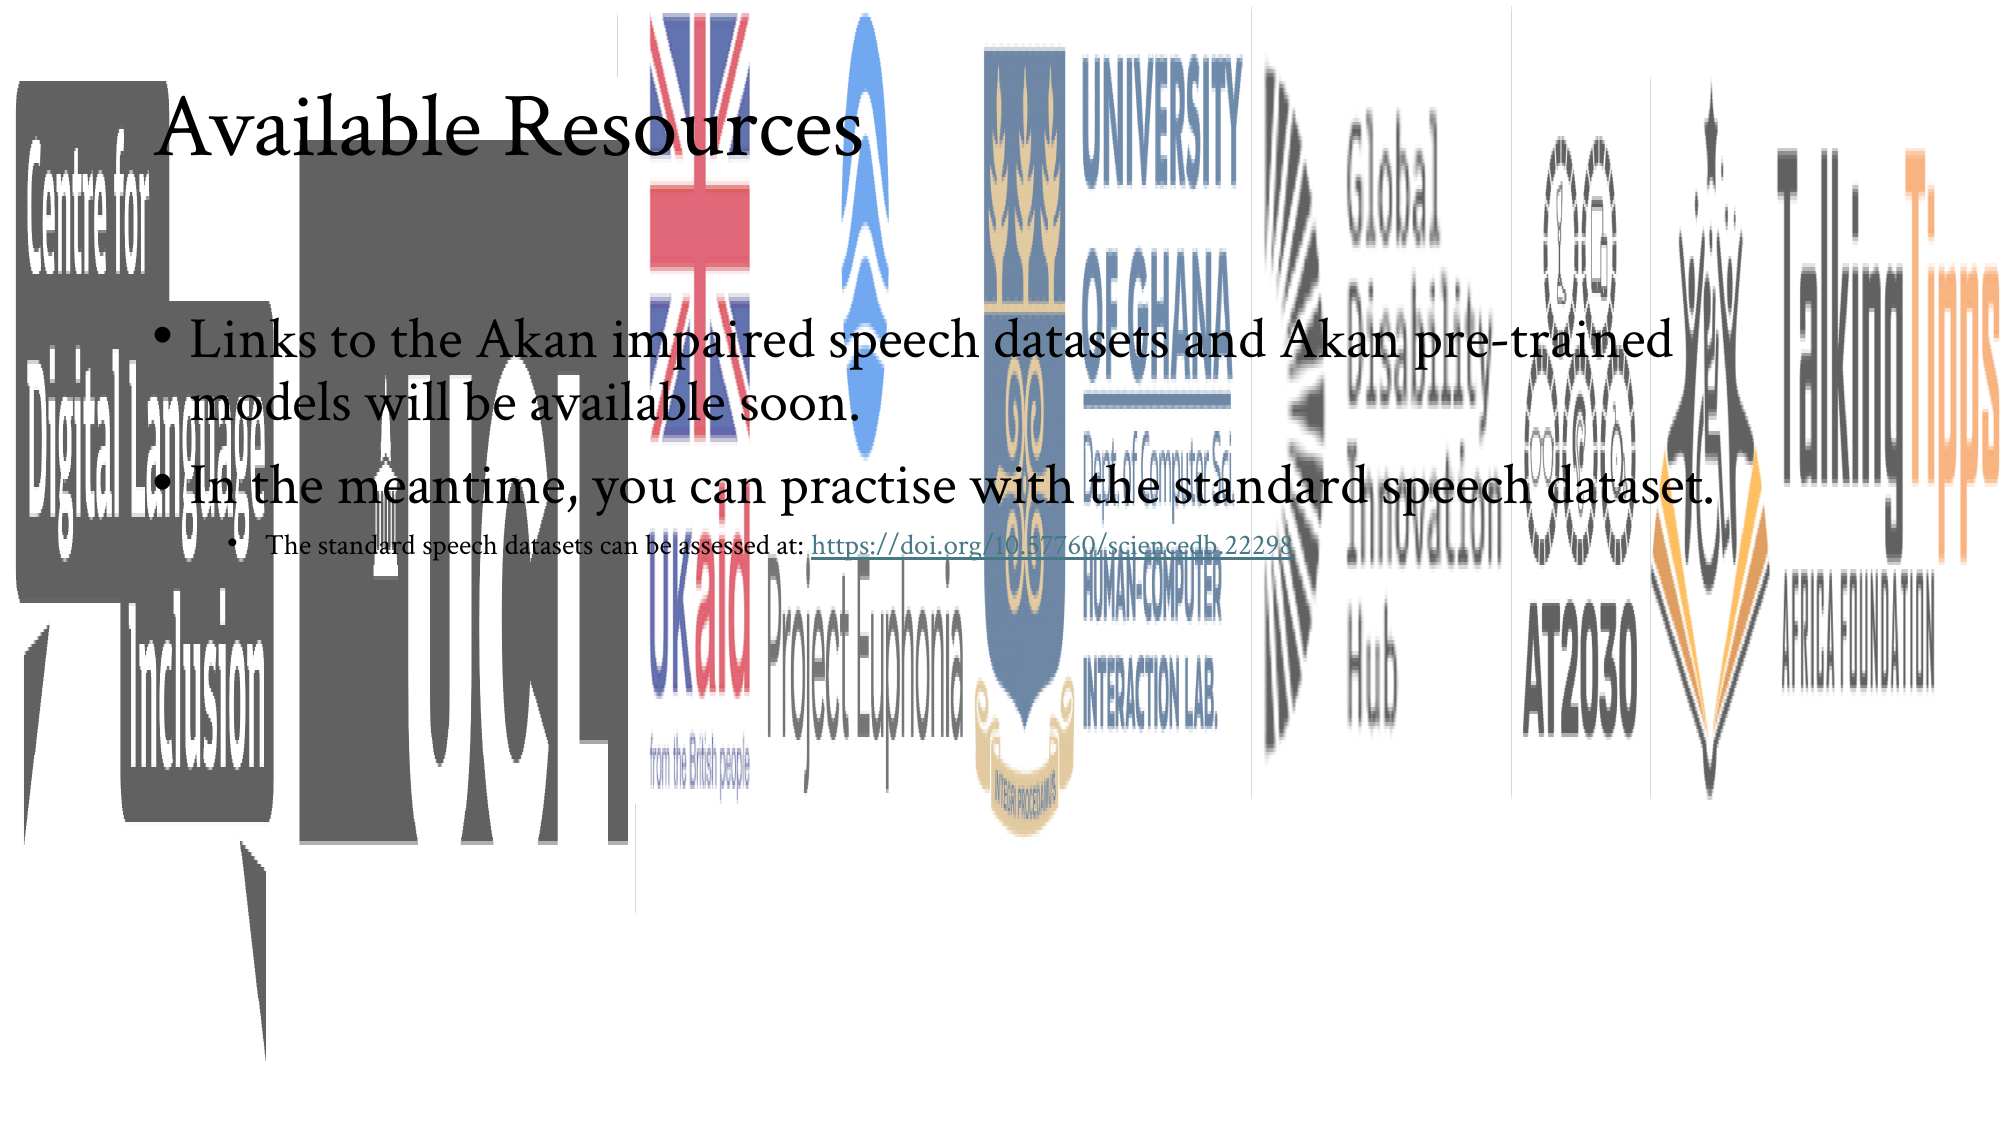

# Available Resources
Links to the Akan impaired speech datasets and Akan pre-trained models will be available soon.
In the meantime, you can practise with the standard speech dataset.
The standard speech datasets can be assessed at: https://doi.org/10.57760/sciencedb.22298